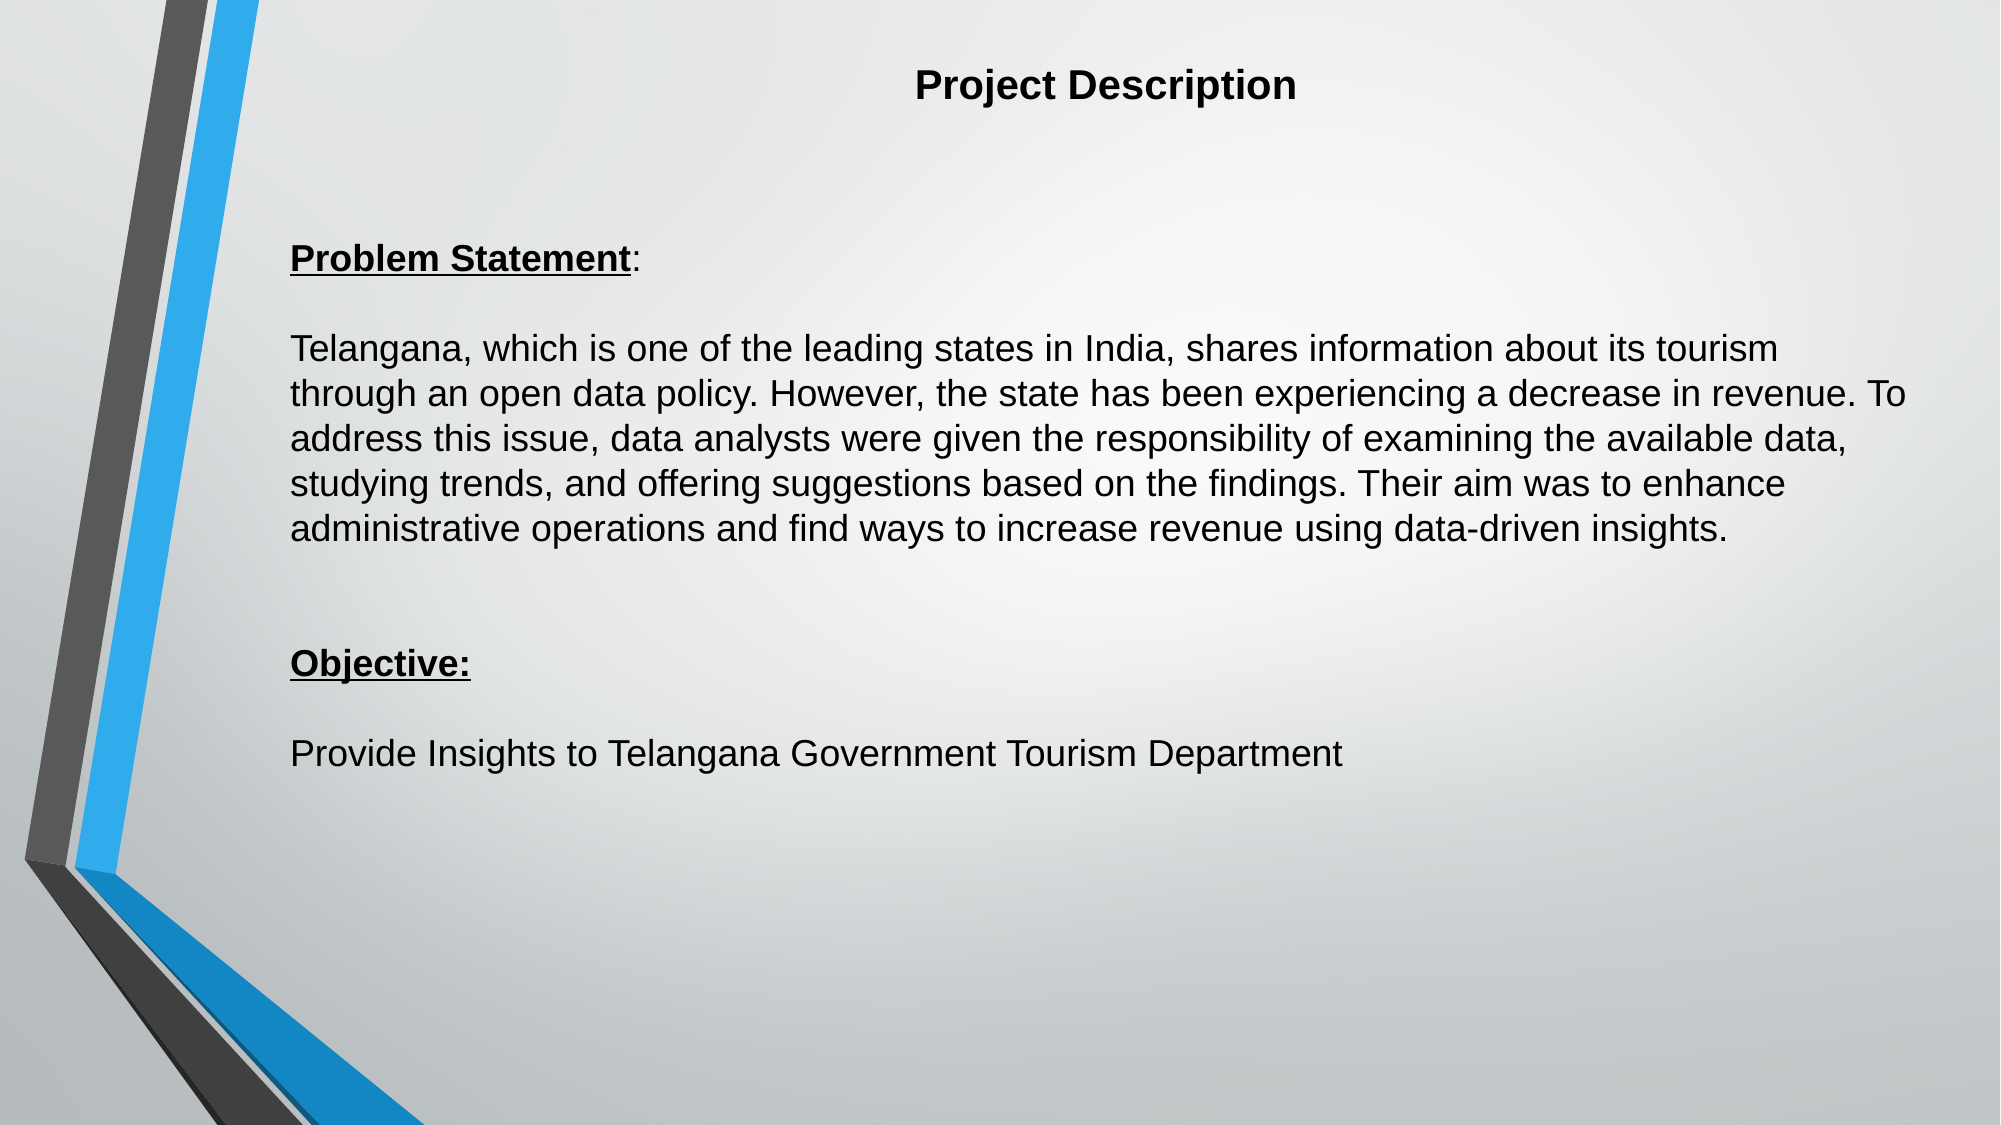

Project Description
Problem Statement:

Telangana, which is one of the leading states in India, shares information about its tourism through an open data policy. However, the state has been experiencing a decrease in revenue. To address this issue, data analysts were given the responsibility of examining the available data, studying trends, and offering suggestions based on the findings. Their aim was to enhance administrative operations and find ways to increase revenue using data-driven insights.

Objective:

Provide Insights to Telangana Government Tourism Department